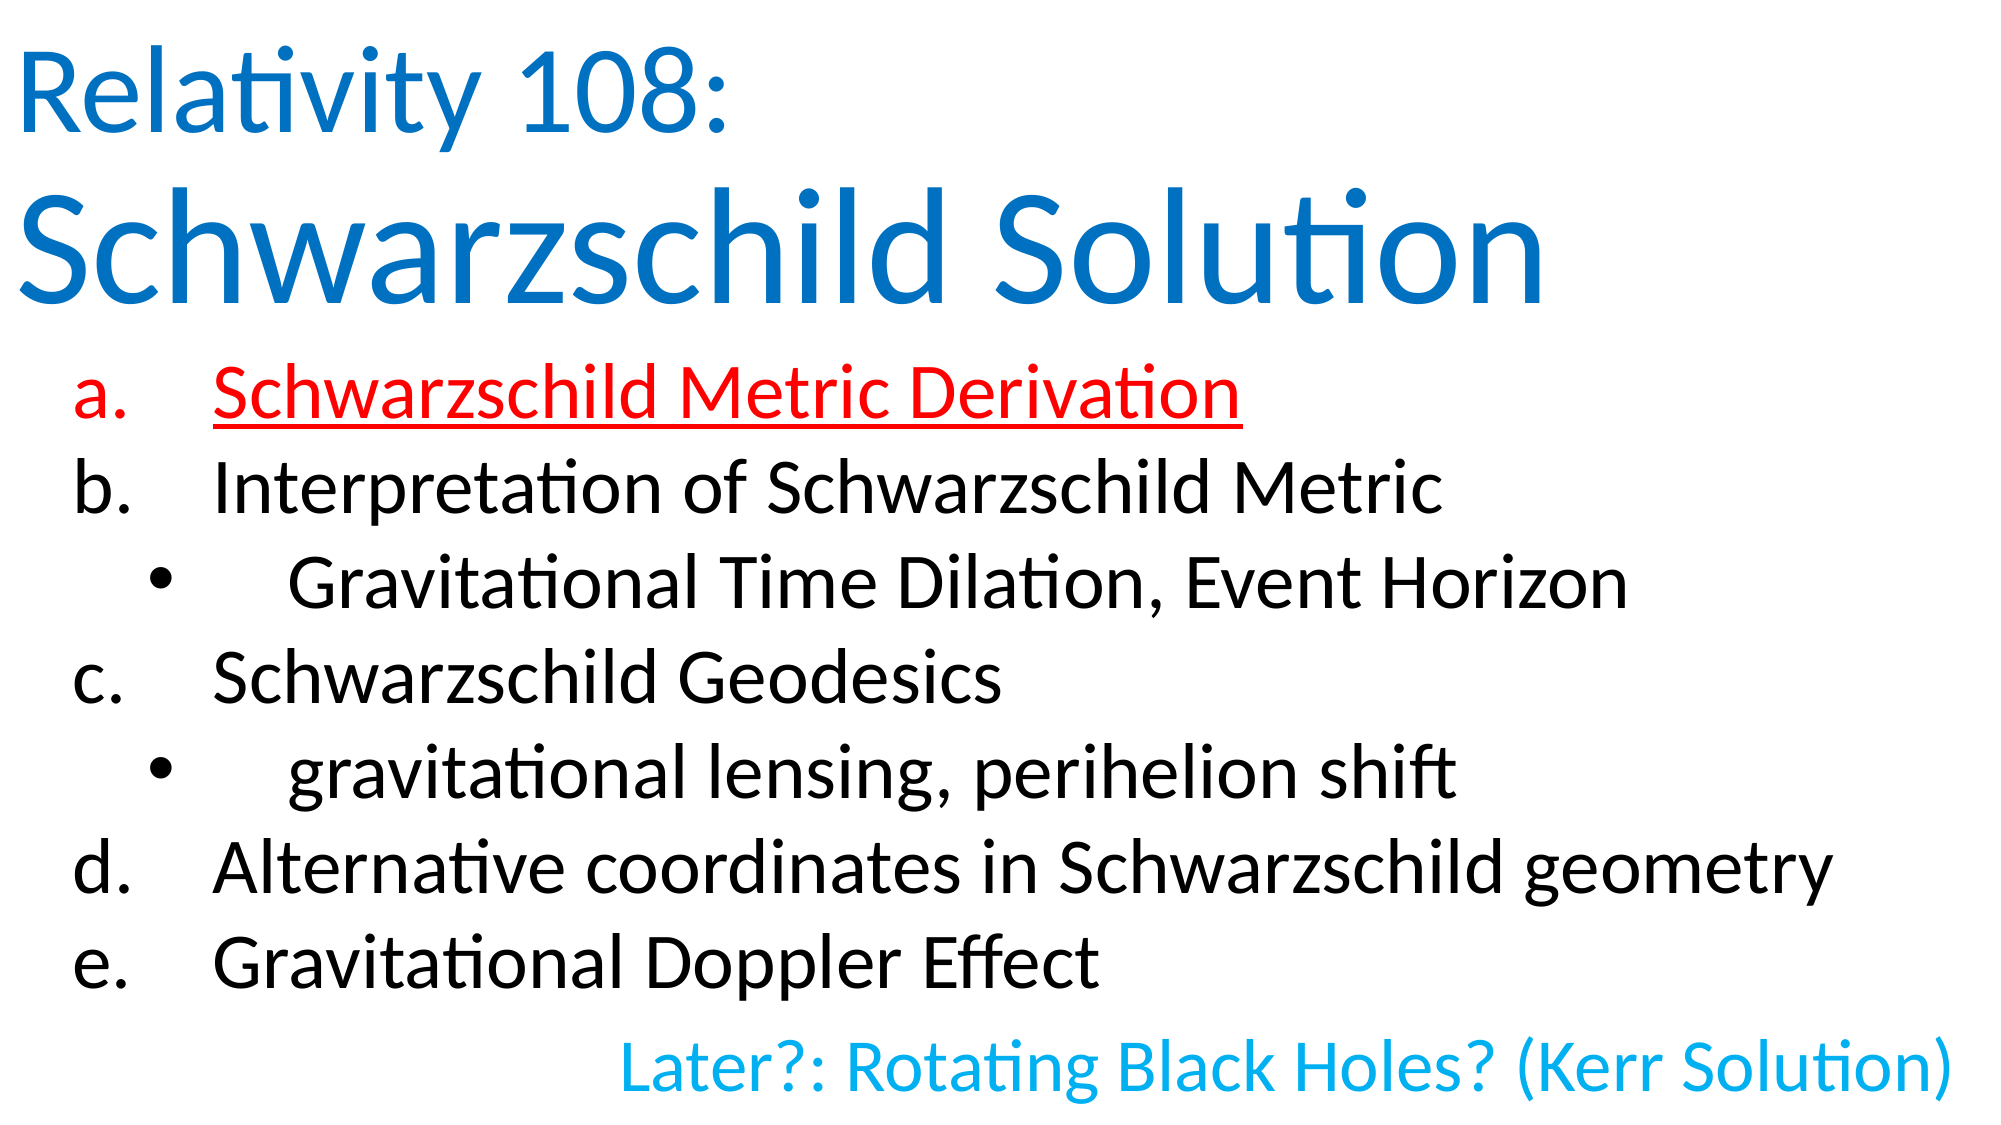

# Relativity 108: Schwarzschild Solution
Schwarzschild Metric Derivation
Interpretation of Schwarzschild Metric
Gravitational Time Dilation, Event Horizon
Schwarzschild Geodesics
gravitational lensing, perihelion shift
Alternative coordinates in Schwarzschild geometry
Gravitational Doppler Effect
Later?: Rotating Black Holes? (Kerr Solution)
https://arxiv.org/pdf/0712.3709.pdf